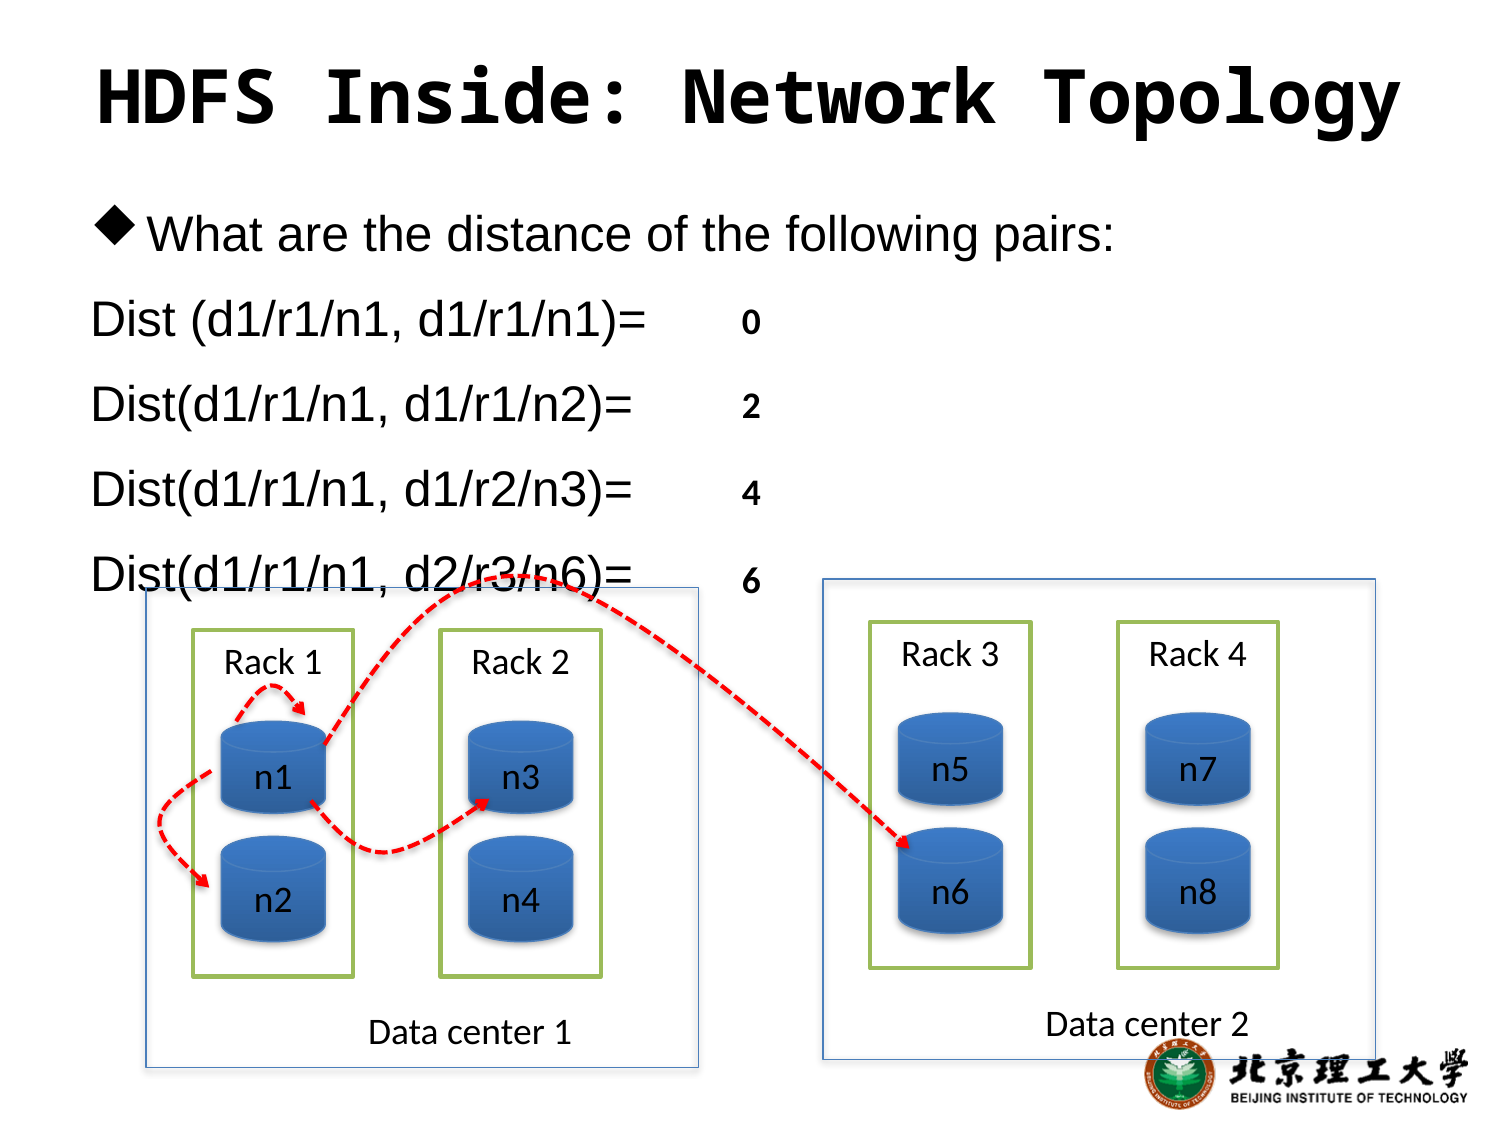

# HDFS Inside: Network Topology
What are the distance of the following pairs:
Dist (d1/r1/n1, d1/r1/n1)=
Dist(d1/r1/n1, d1/r1/n2)=
Dist(d1/r1/n1, d1/r2/n3)=
Dist(d1/r1/n1, d2/r3/n6)=
0
2
4
6

Rack 3
n5
n6
Rack 4
n7
n8
Data center 2

Rack 1
n1
n2
Rack 2
n3
n4

Data center 1